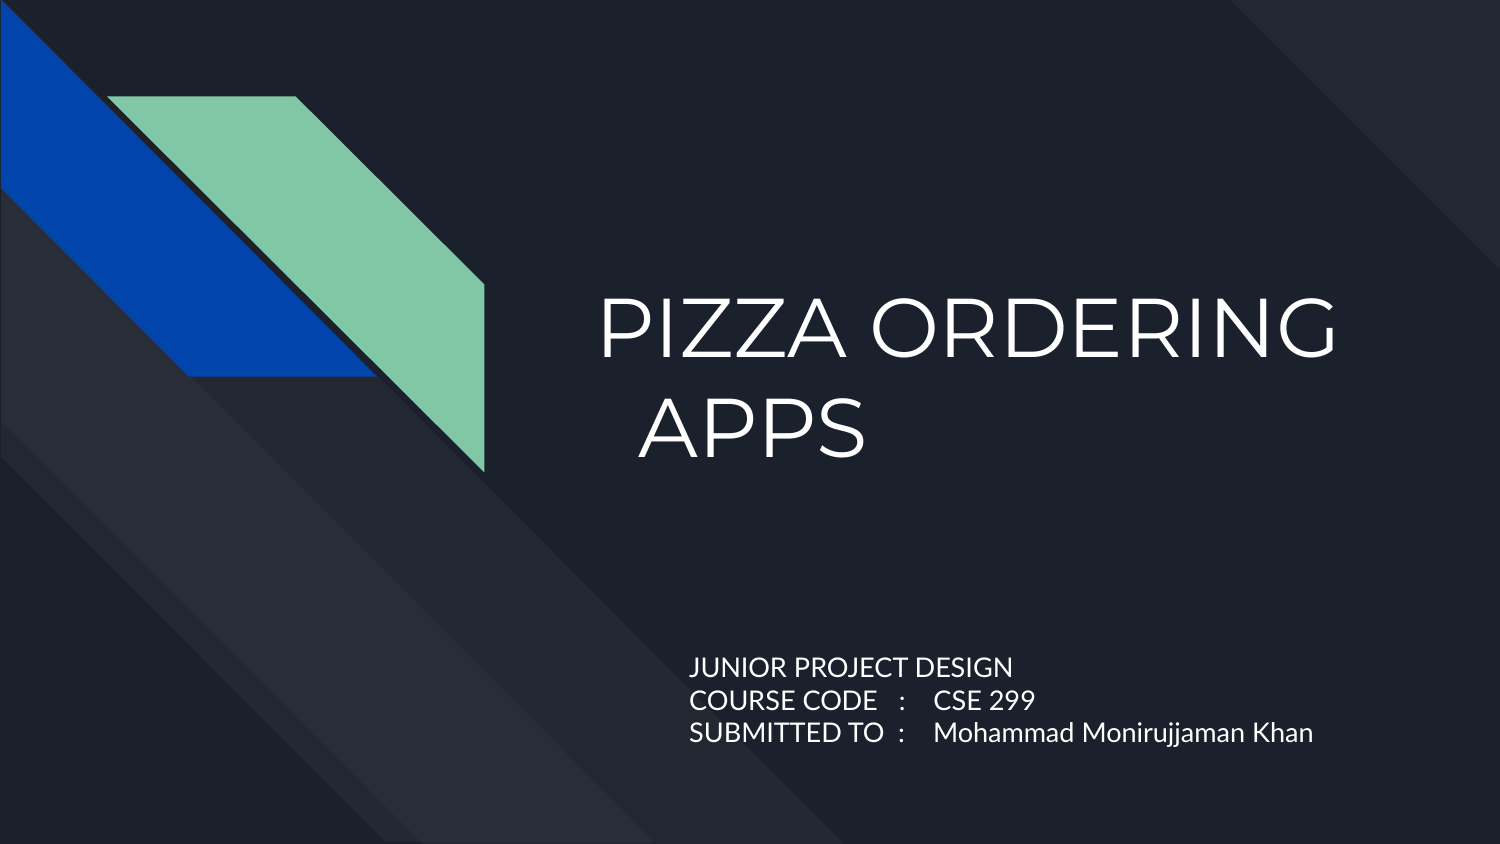

# PIZZA ORDERING     APPS
JUNIOR PROJECT DESIGN
COURSE CODE   :    CSE 299
SUBMITTED TO  :    Mohammad Monirujjaman Khan